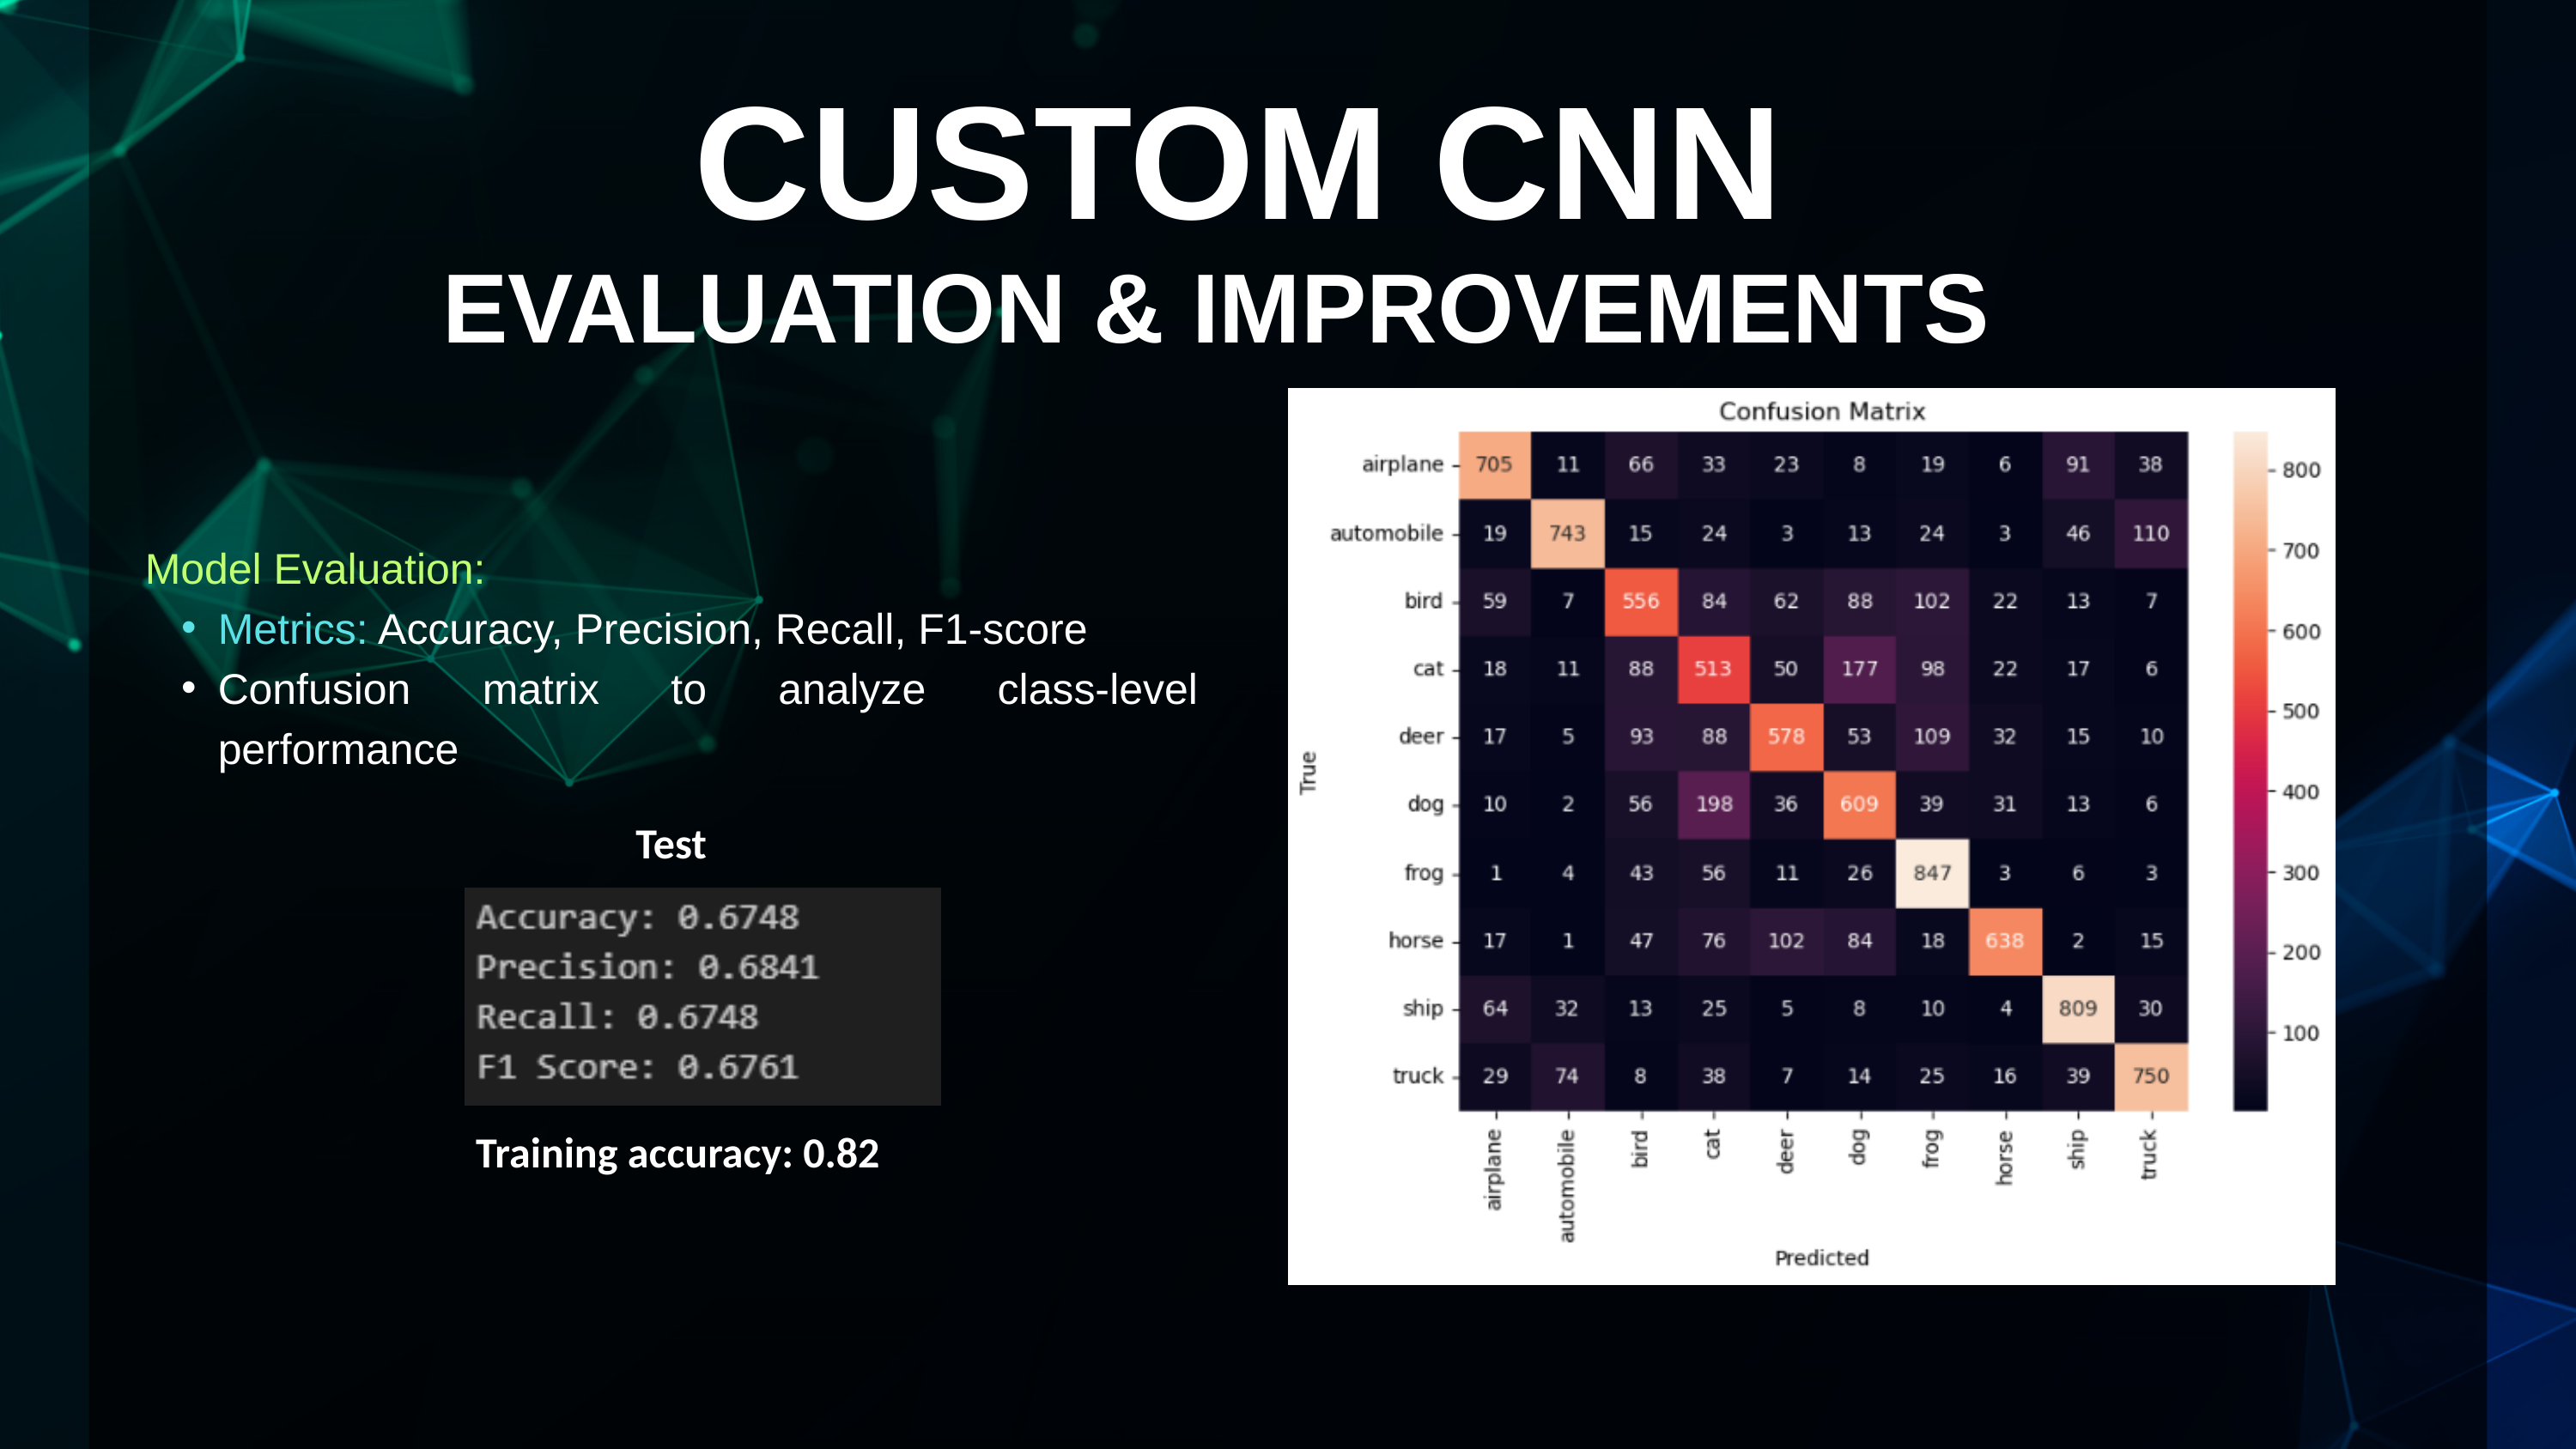

CUSTOM CNN
EVALUATION & IMPROVEMENTS

Model Evaluation:
Metrics: Accuracy, Precision, Recall, F1-score
Confusion matrix to analyze class-level performance

Test

Training accuracy: 0.82